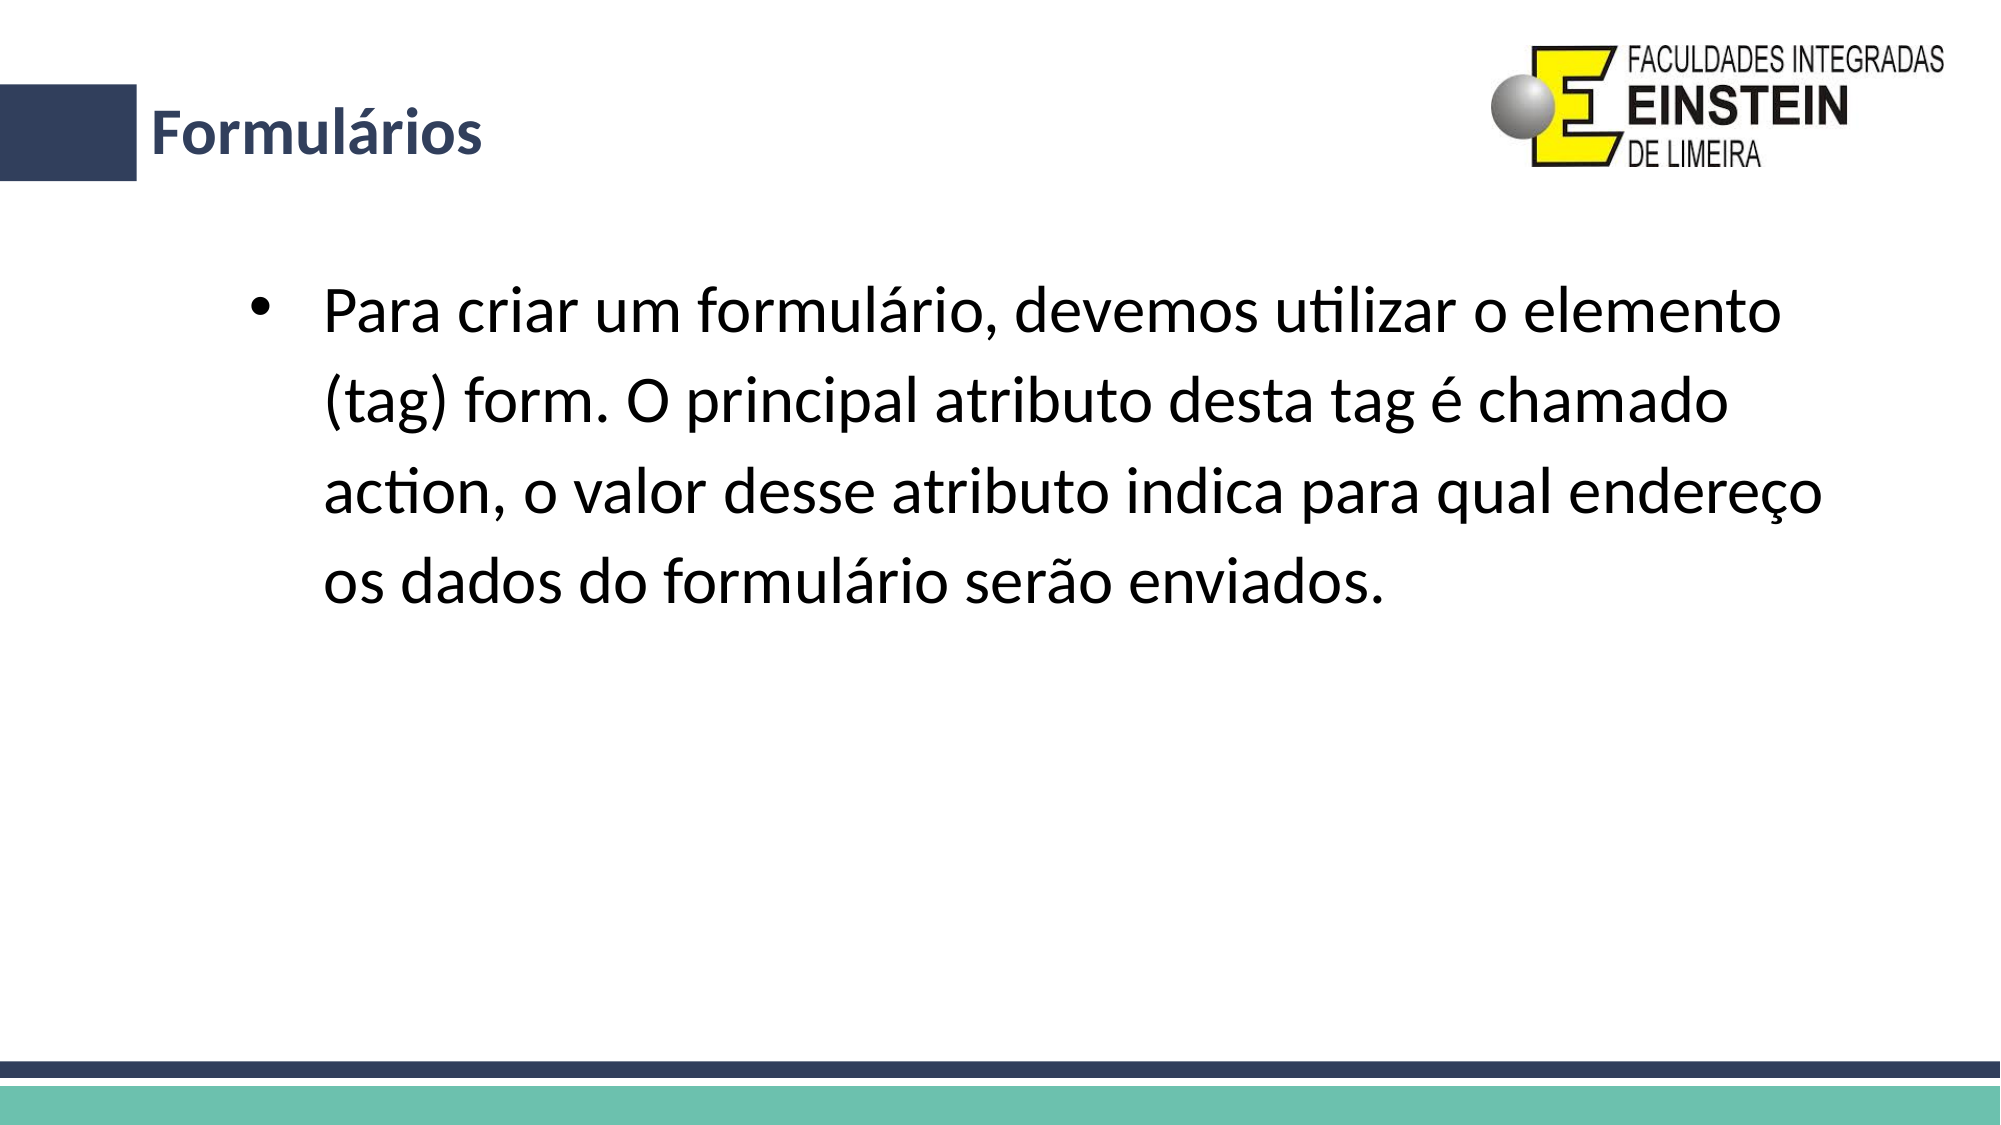

# Formulários
Para criar um formulário, devemos utilizar o elemento (tag) form. O principal atributo desta tag é chamado action, o valor desse atributo indica para qual endereço os dados do formulário serão enviados.